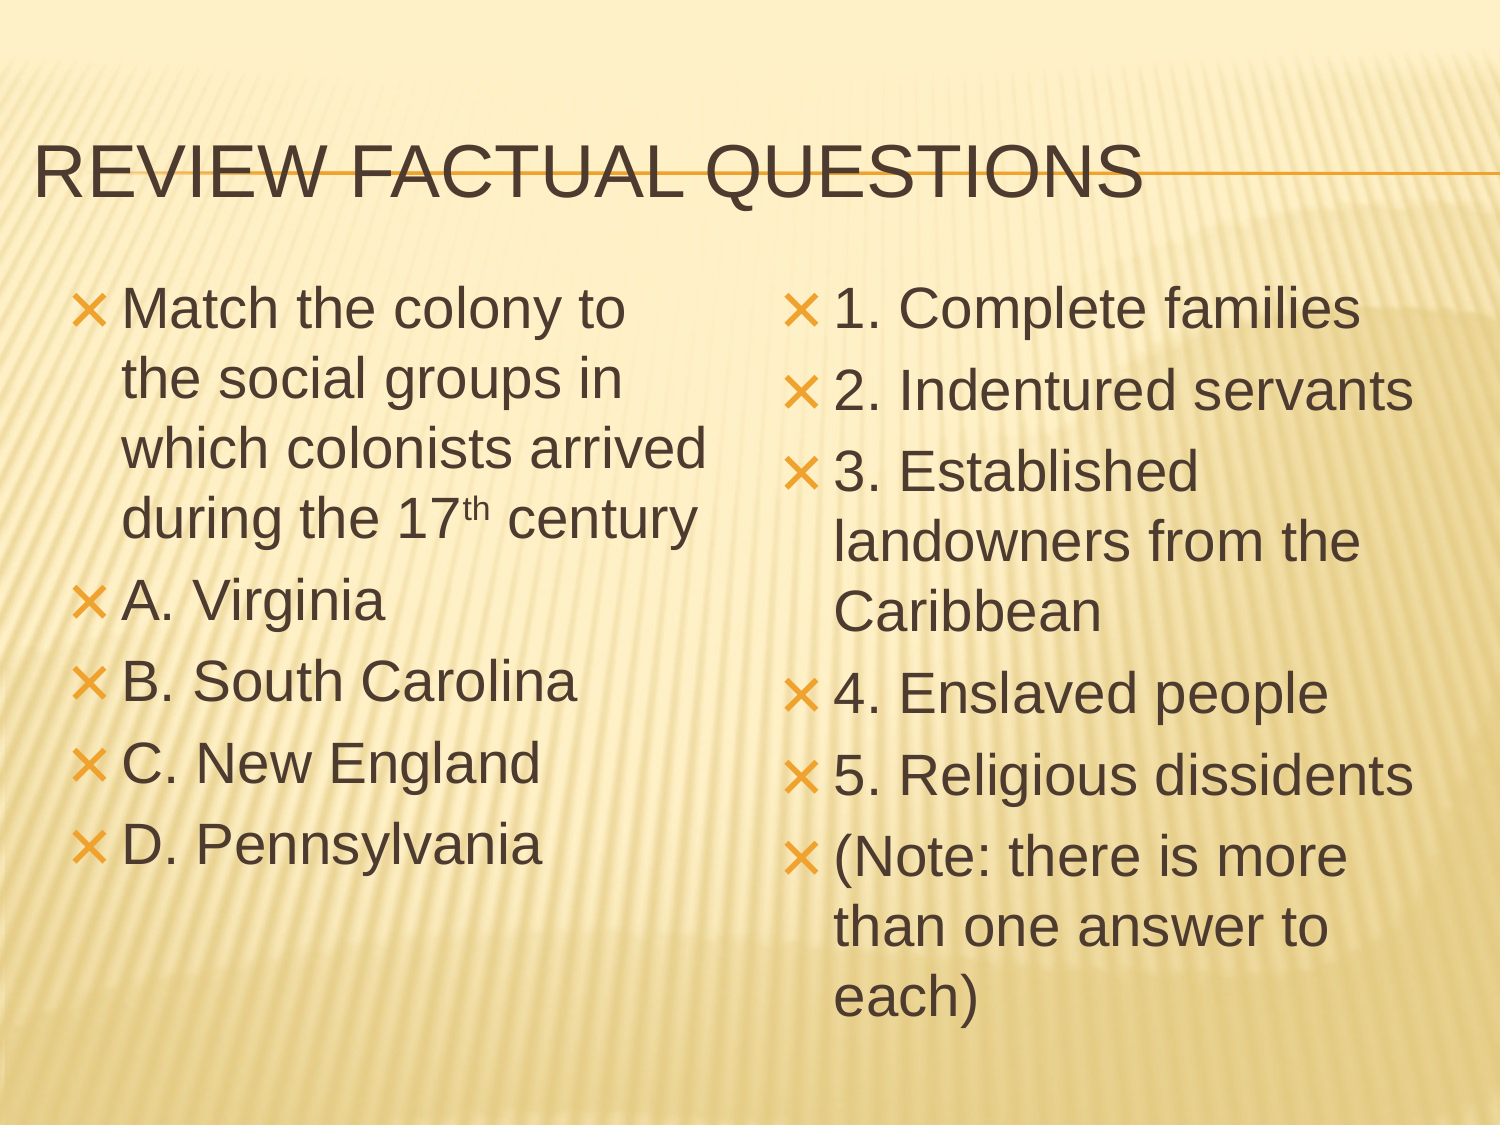

REVIEW FACTUAL QUESTIONS
Match the colony to the social groups in which colonists arrived during the 17th century
A. Virginia
B. South Carolina
C. New England
D. Pennsylvania
1. Complete families
2. Indentured servants
3. Established landowners from the Caribbean
4. Enslaved people
5. Religious dissidents
(Note: there is more than one answer to each)